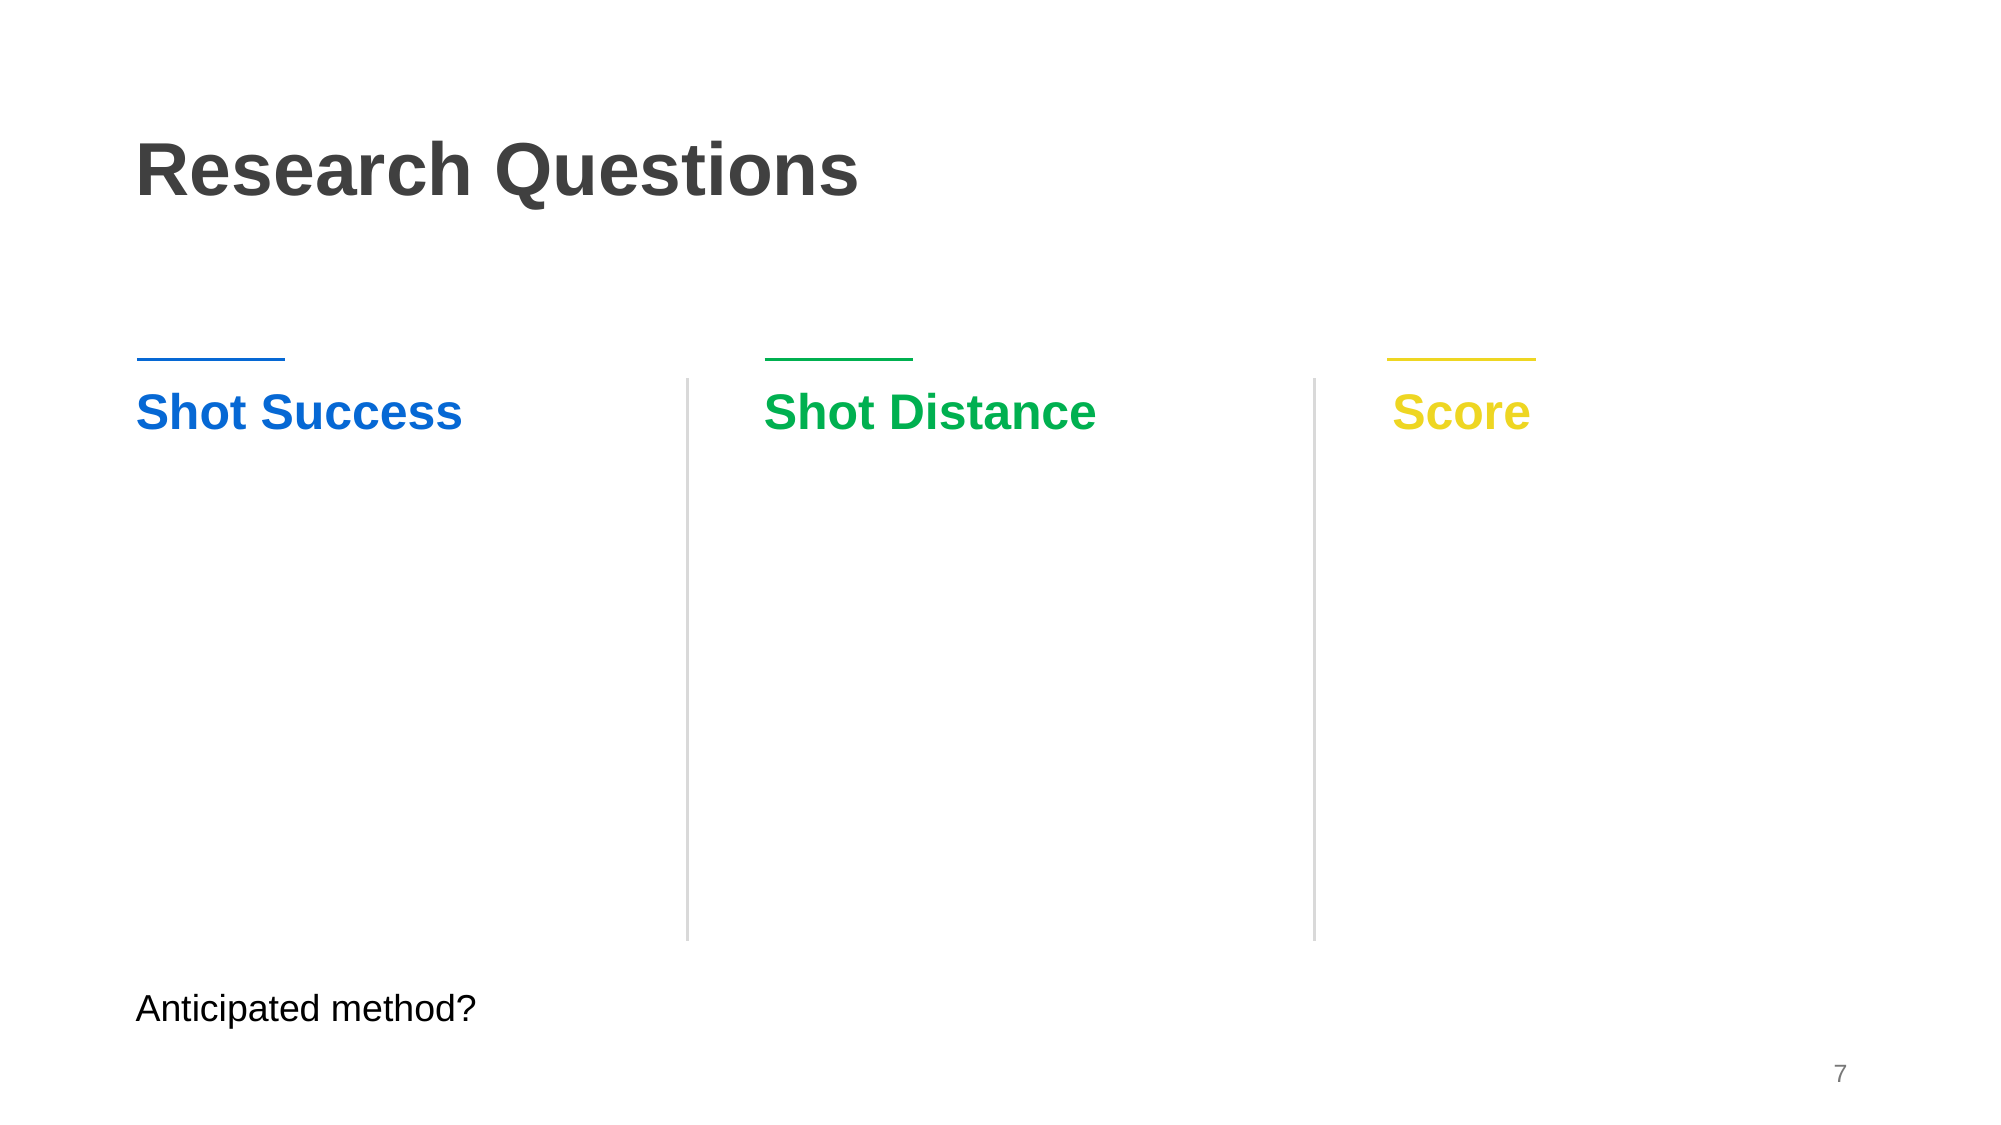

# Research Questions
Shot Distance
Score
Shot Success

Anticipated method?
7